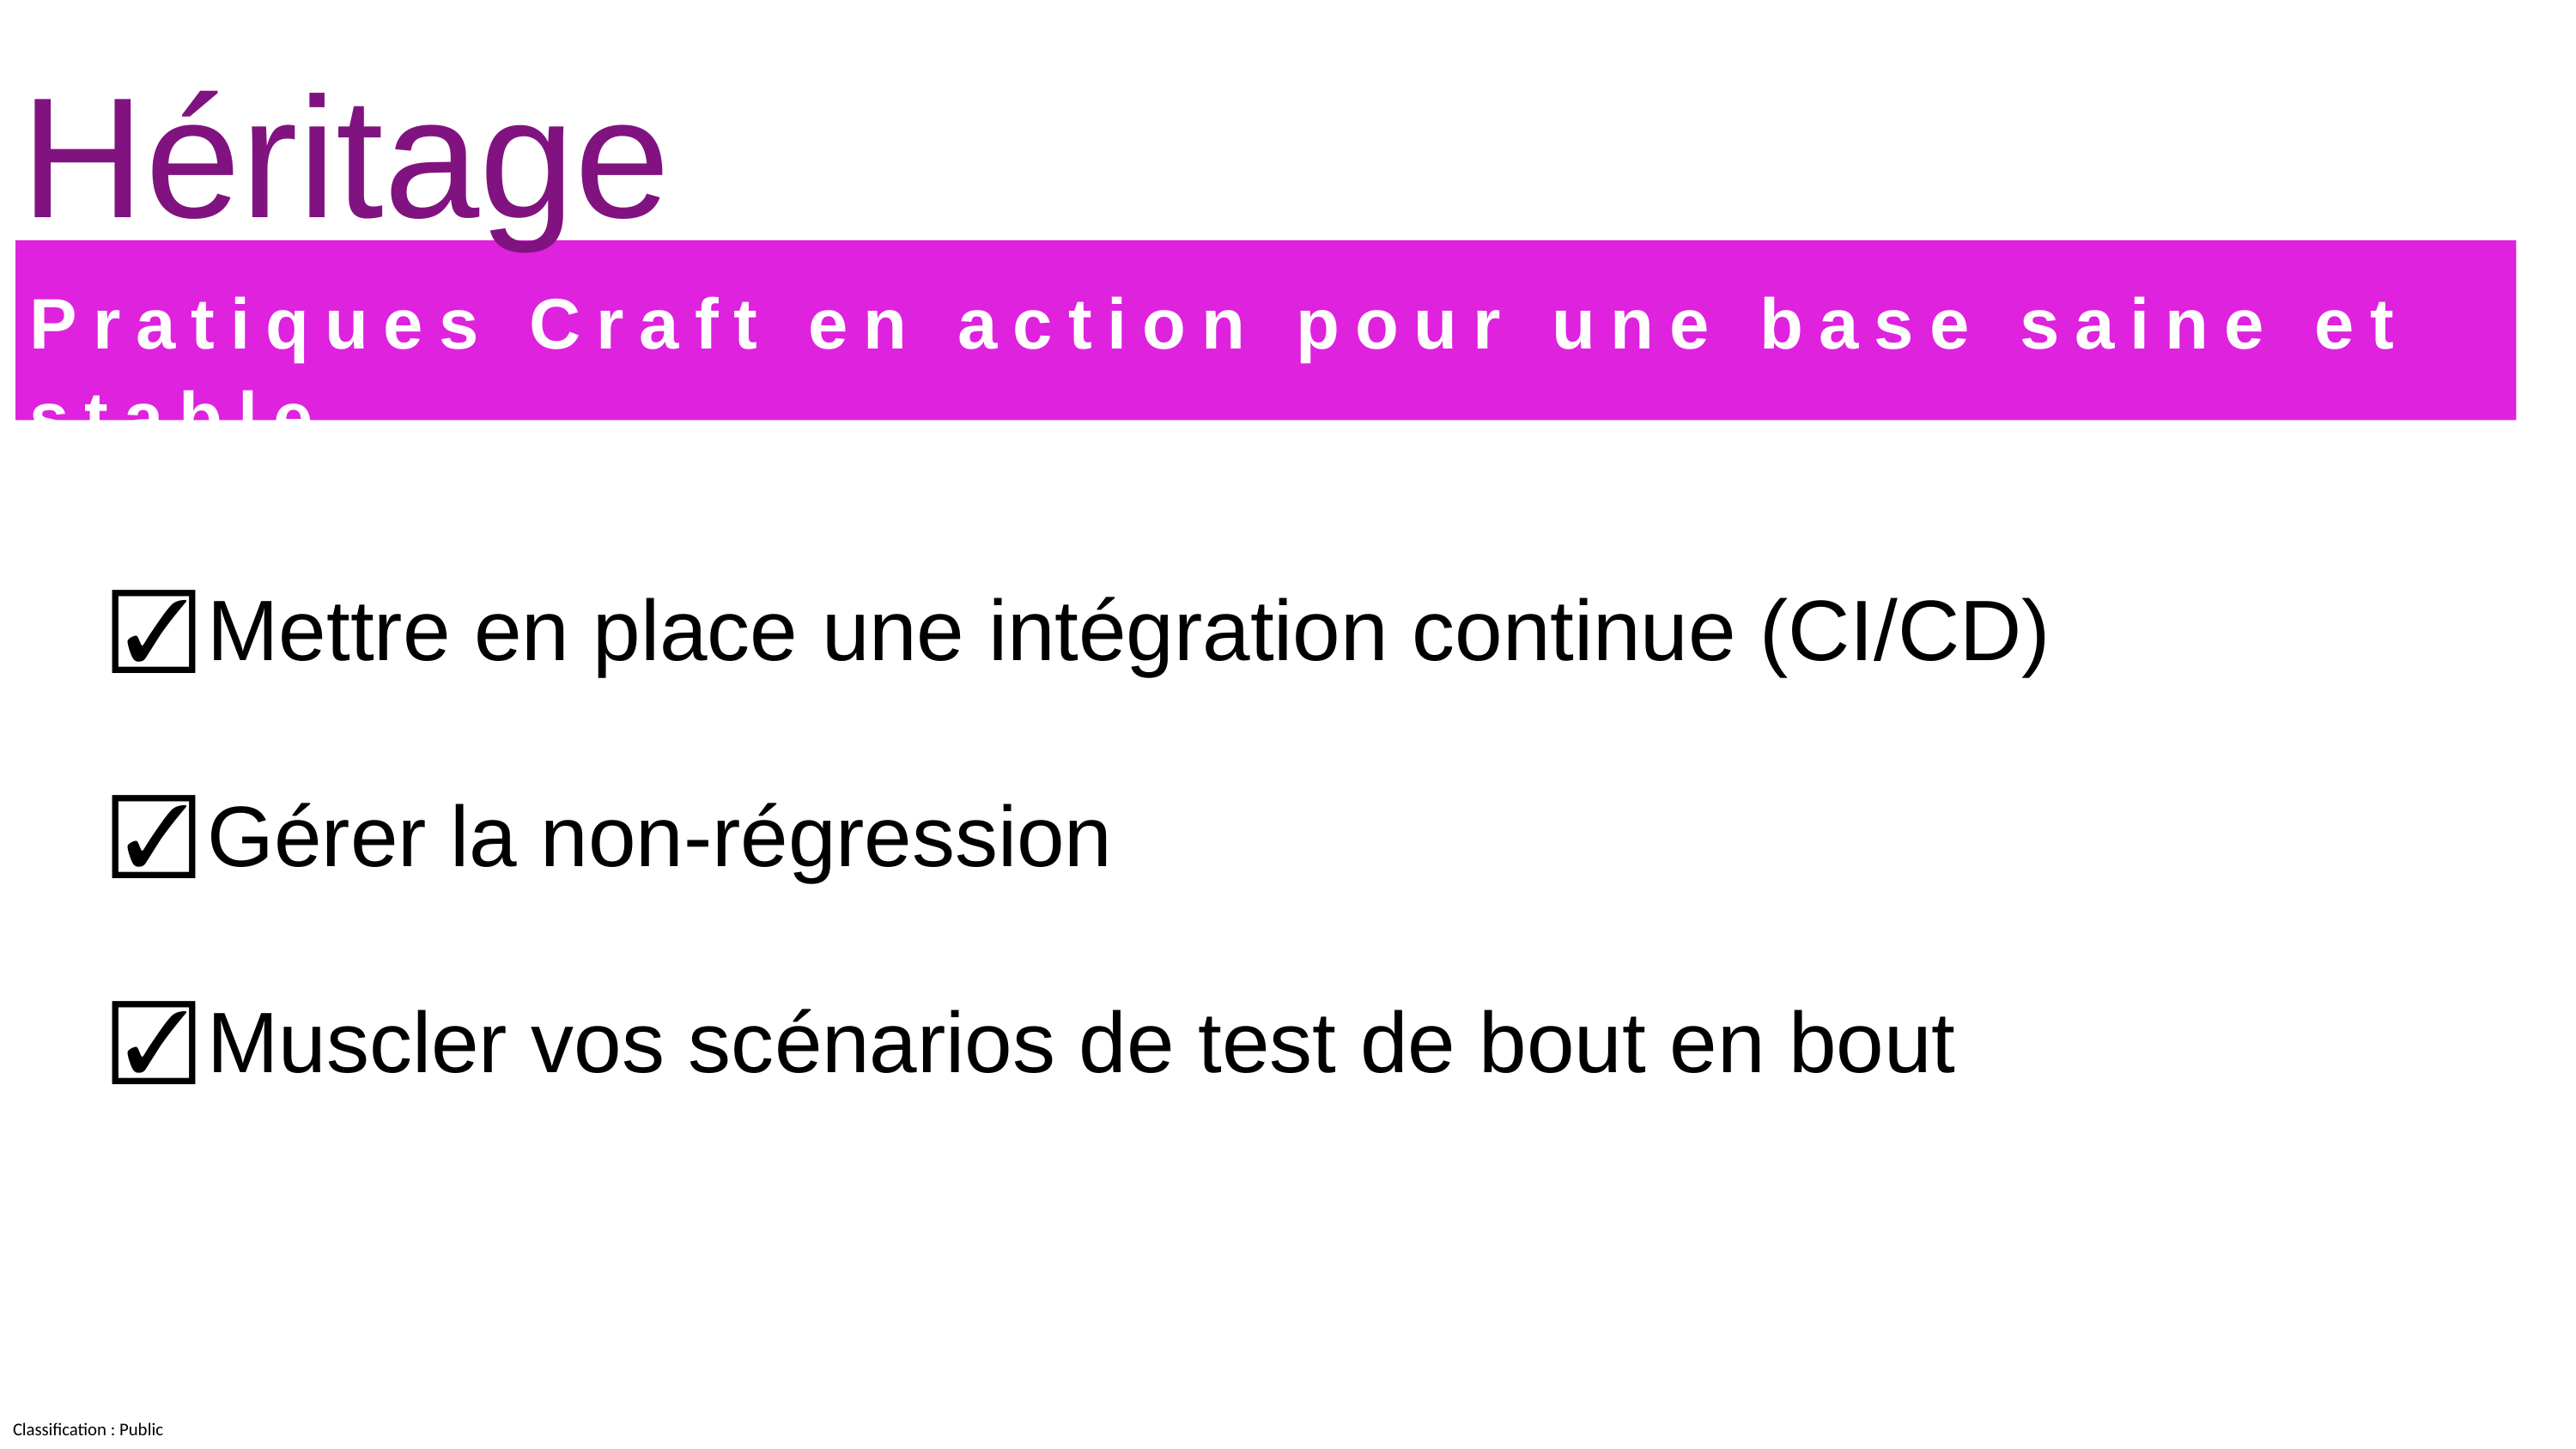

Héritage

Pratiques Craft en action pour une base saine et stable

Mettre en place une intégration continue (CI/CD)

Gérer la non-régression

Muscler vos scénarios de test de bout en bout